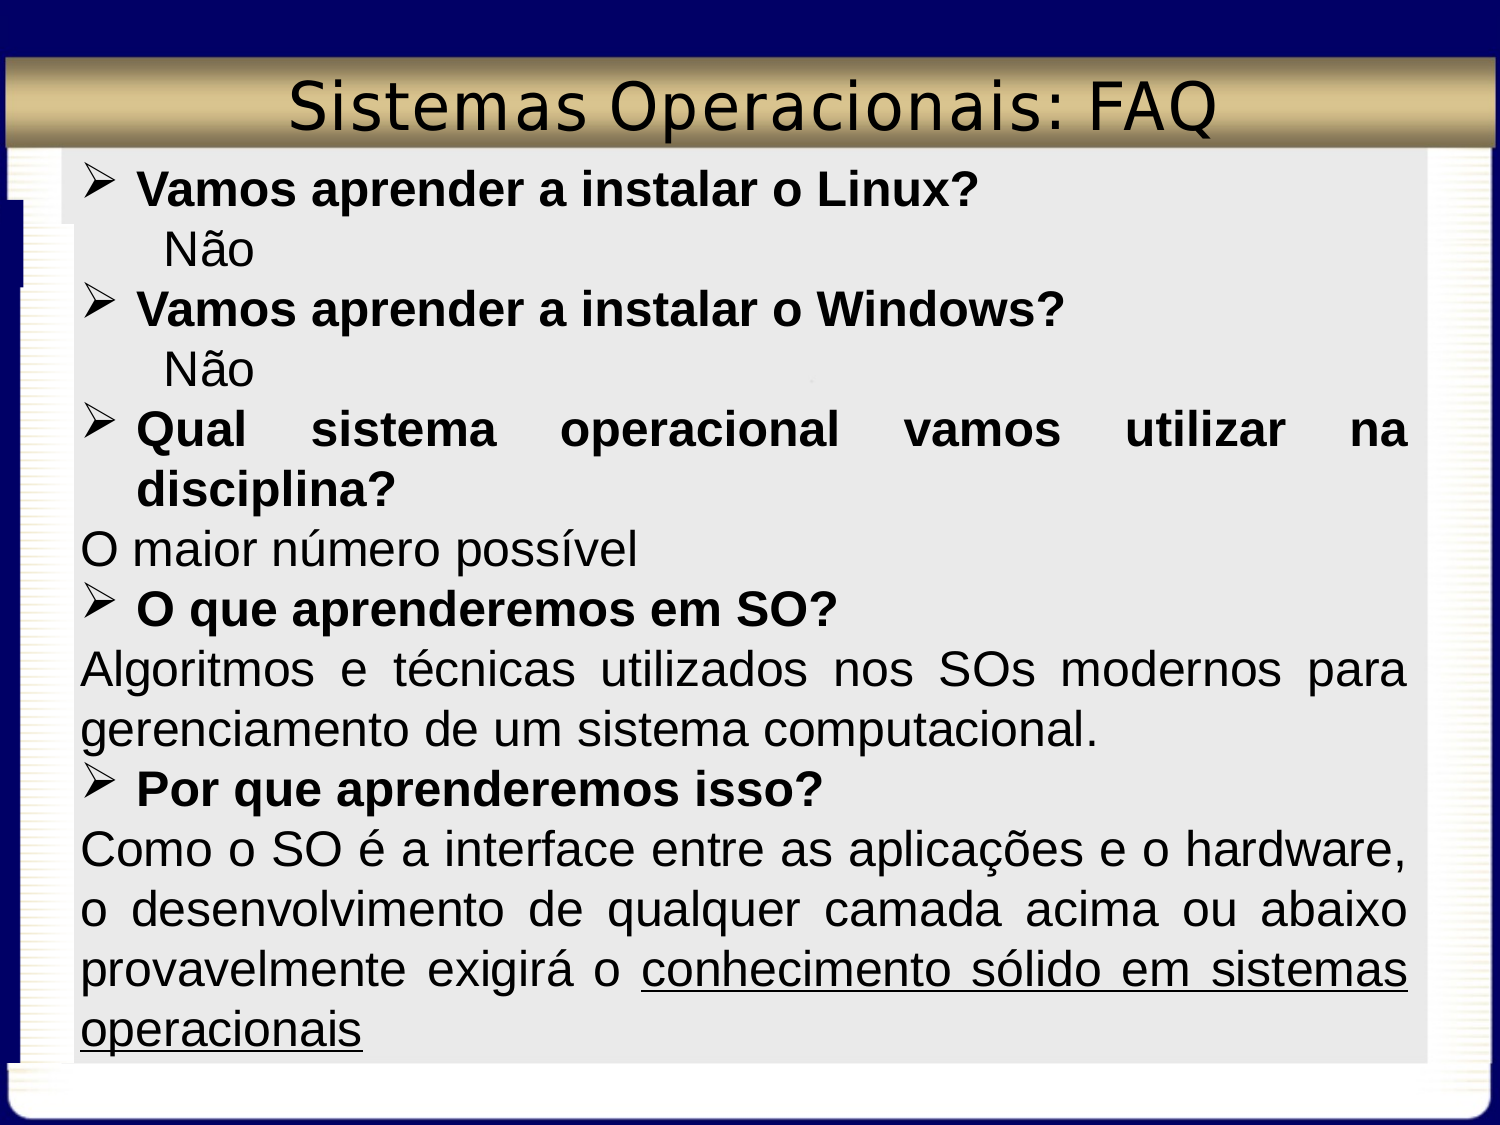

# Sistemas Operacionais: FAQ
Vamos aprender a instalar o Linux?
      Não
Vamos aprender a instalar o Windows?
      Não
Qual sistema operacional vamos utilizar na disciplina?
O maior número possível
O que aprenderemos em SO?
Algoritmos e técnicas utilizados nos SOs modernos para gerenciamento de um sistema computacional.
Por que aprenderemos isso?
Como o SO é a interface entre as aplicações e o hardware, o desenvolvimento de qualquer camada acima ou abaixo provavelmente exigirá o conhecimento sólido em sistemas operacionais